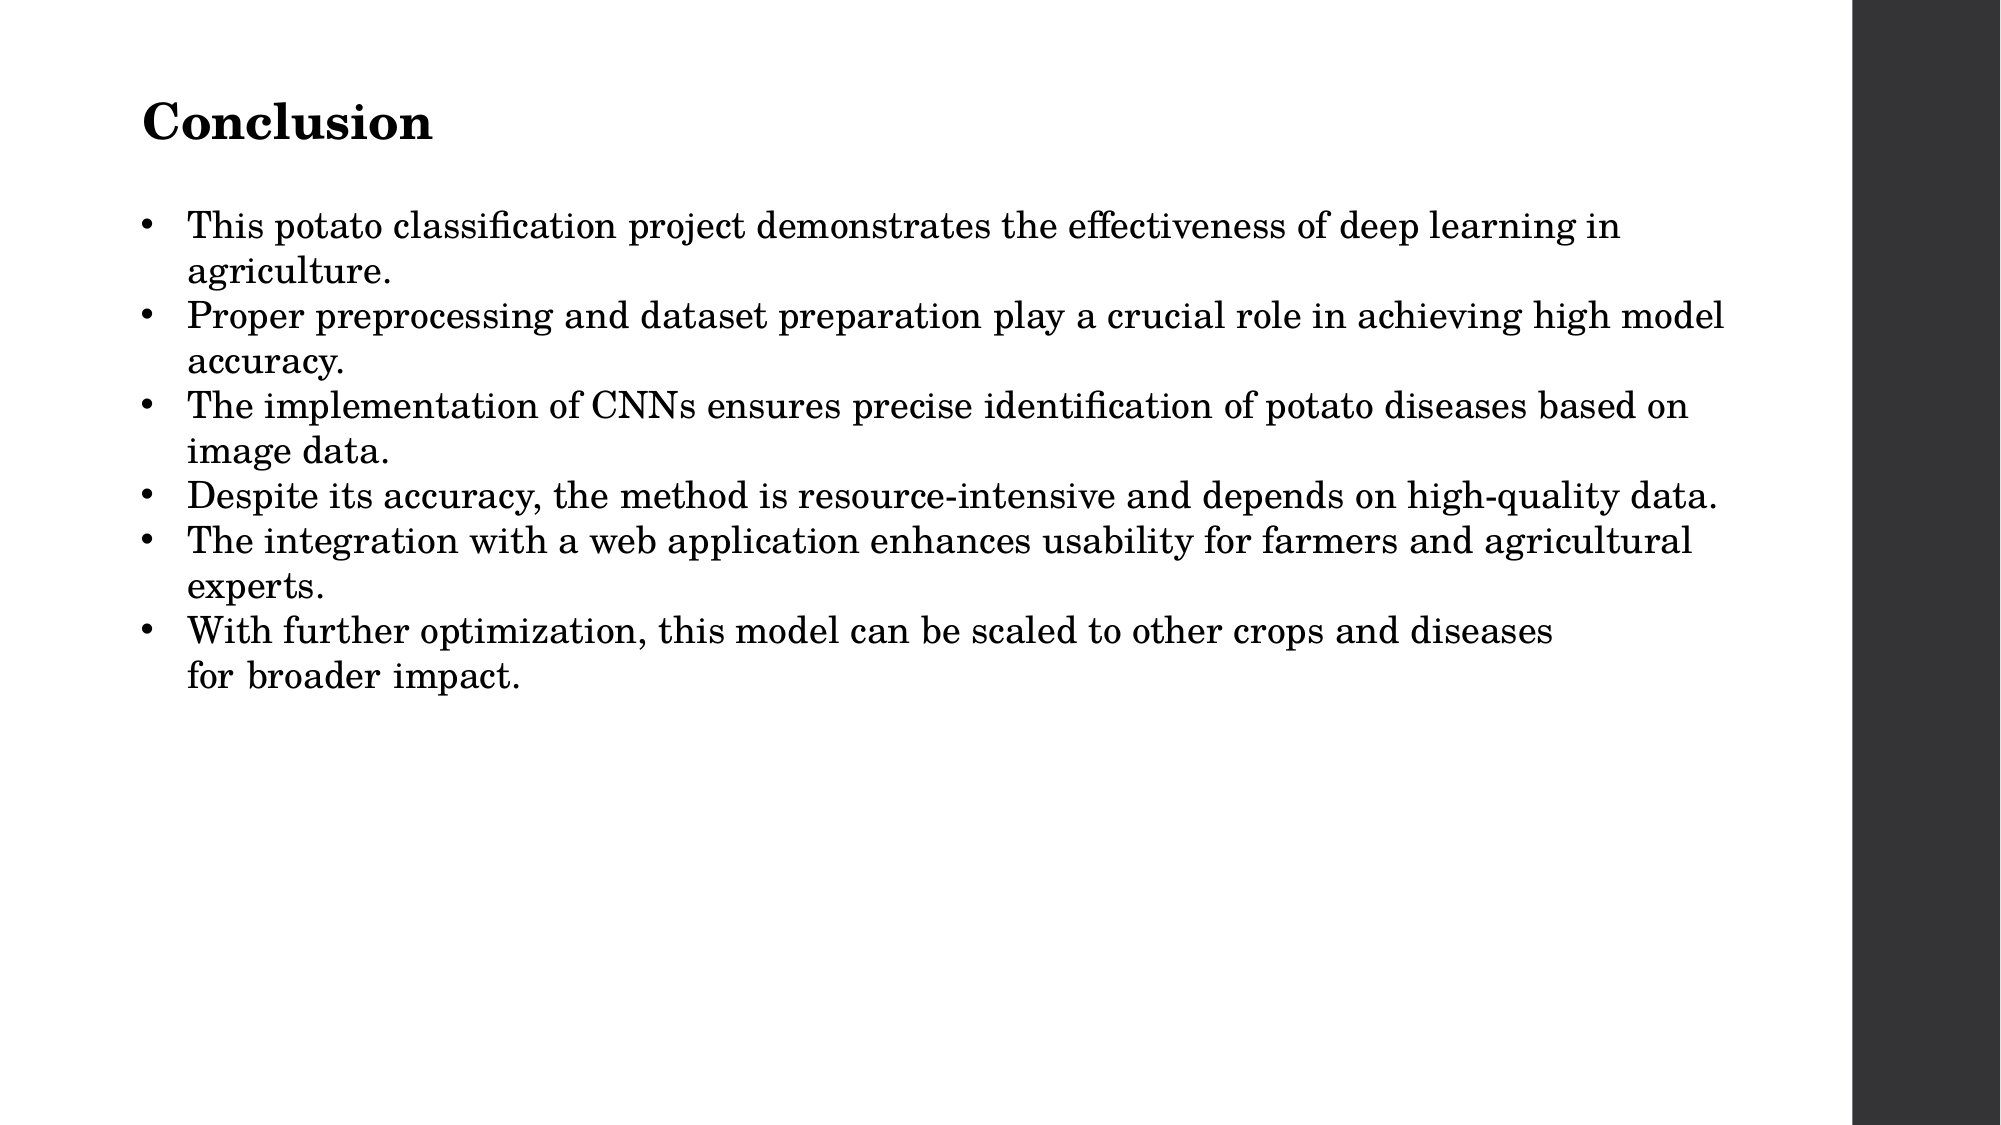

Conclusion
This potato classification project demonstrates the effectiveness of deep learning in agriculture.
Proper preprocessing and dataset preparation play a crucial role in achieving high model accuracy.
The implementation of CNNs ensures precise identification of potato diseases based on image data.
Despite its accuracy, the method is resource-intensive and depends on high-quality data.
The integration with a web application enhances usability for farmers and agricultural experts.
With further optimization, this model can be scaled to other crops and diseases for broader impact.